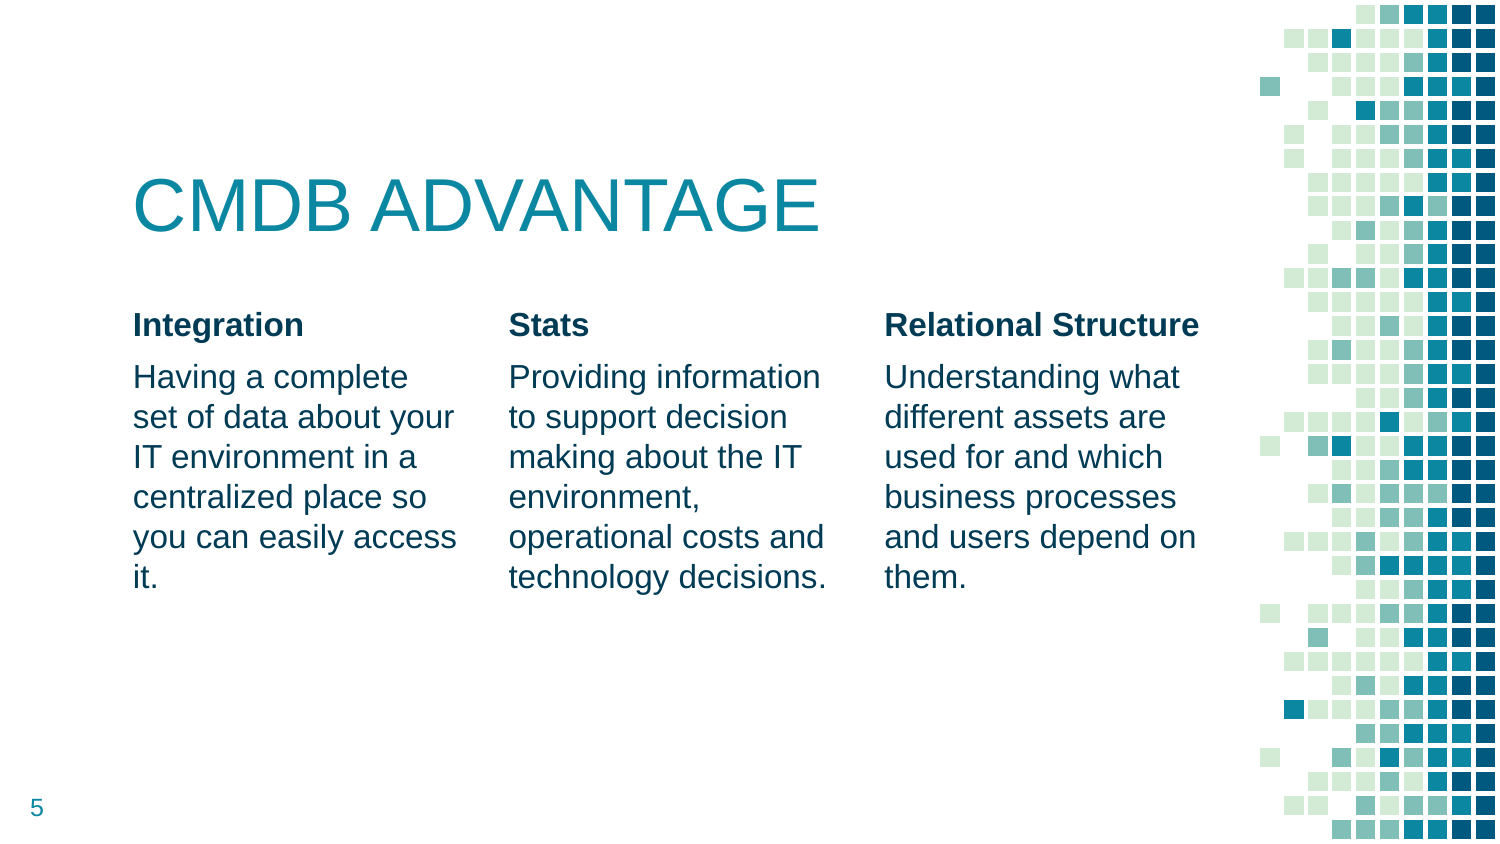

# CMDB ADVANTAGE
Integration
Having a complete set of data about your IT environment in a centralized place so you can easily access it.
Stats
Providing information to support decision making about the IT environment, operational costs and technology decisions.
Relational Structure
Understanding what different assets are used for and which business processes and users depend on them.
5